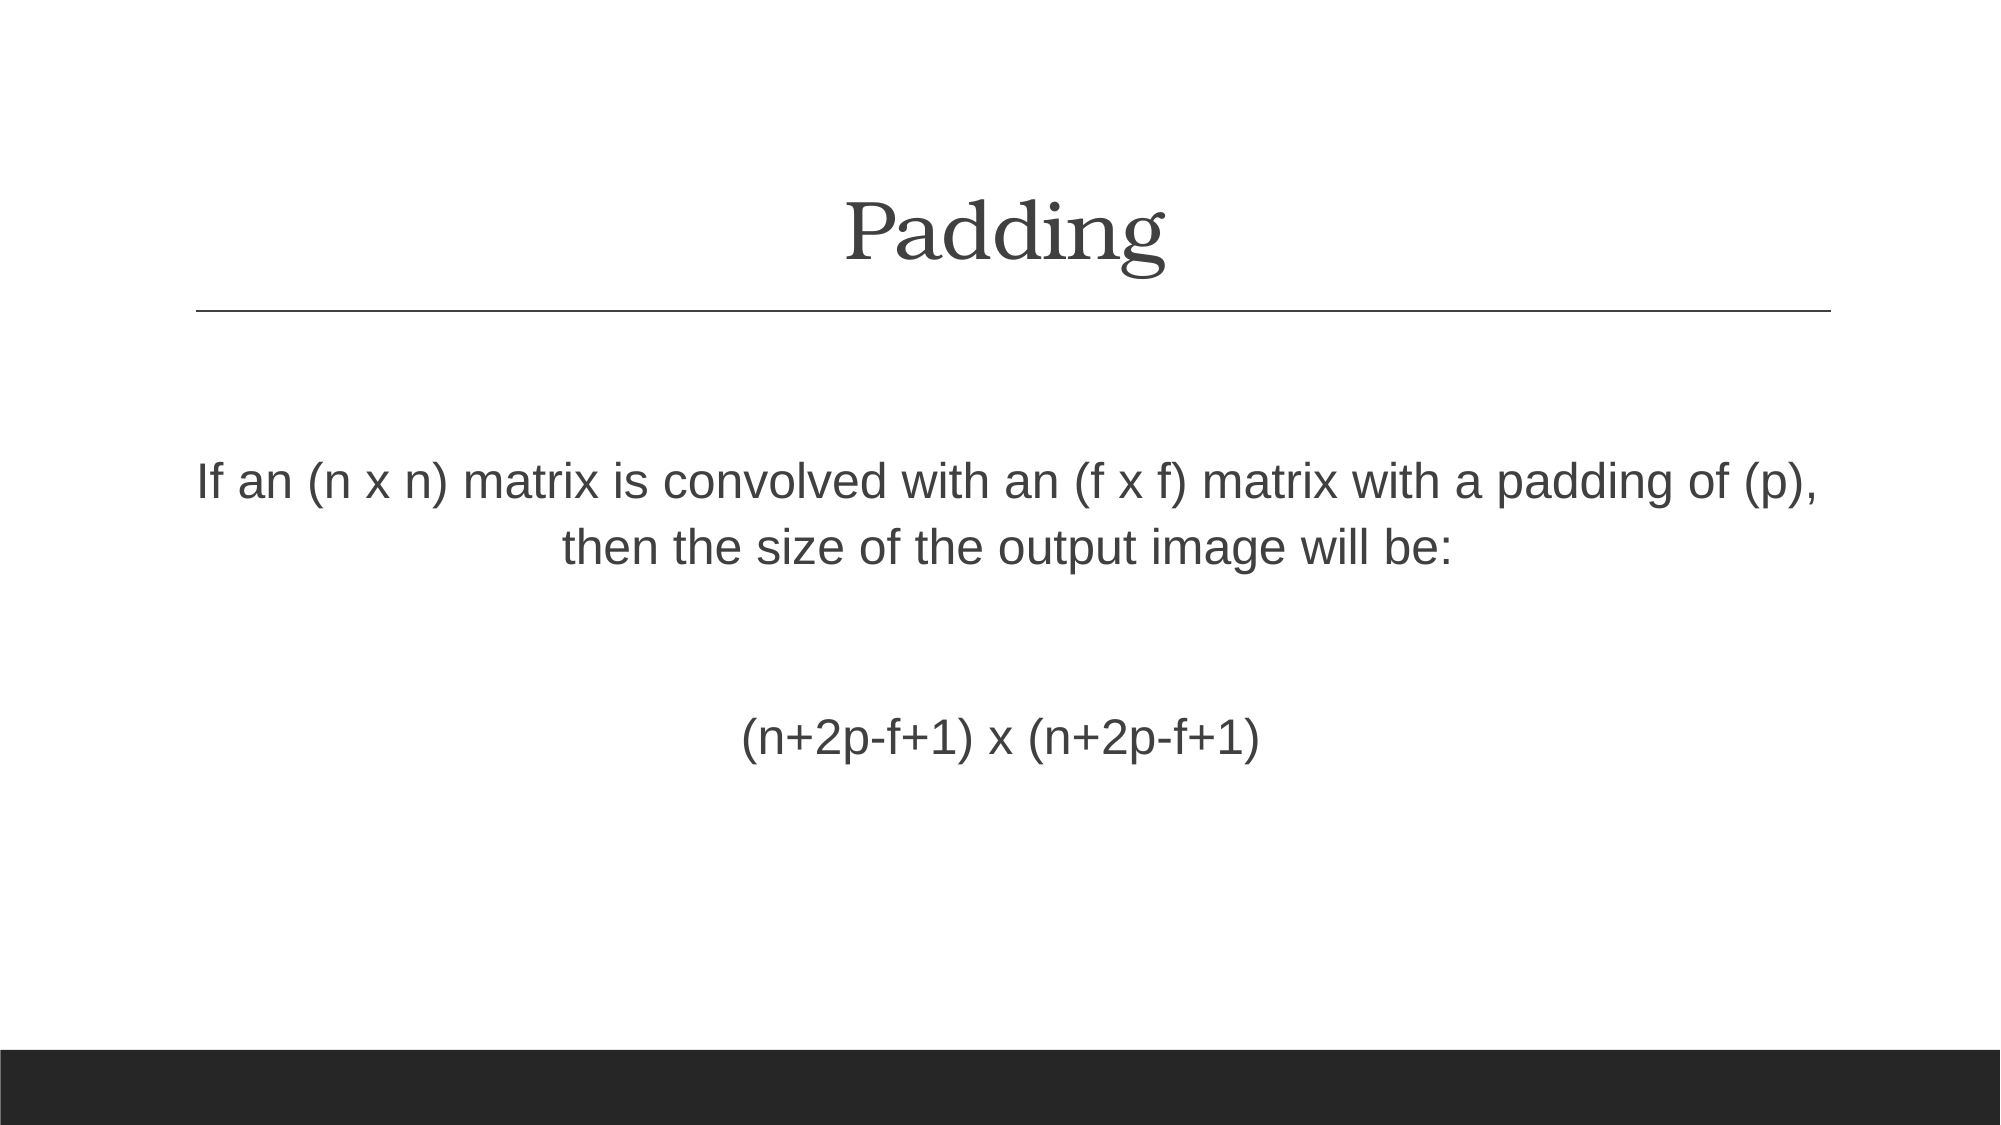

# Padding

If an (n x n) matrix is convolved with an (f x f) matrix with a padding of (p), then the size of the output image will be:

(n+2p-f+1) x (n+2p-f+1)